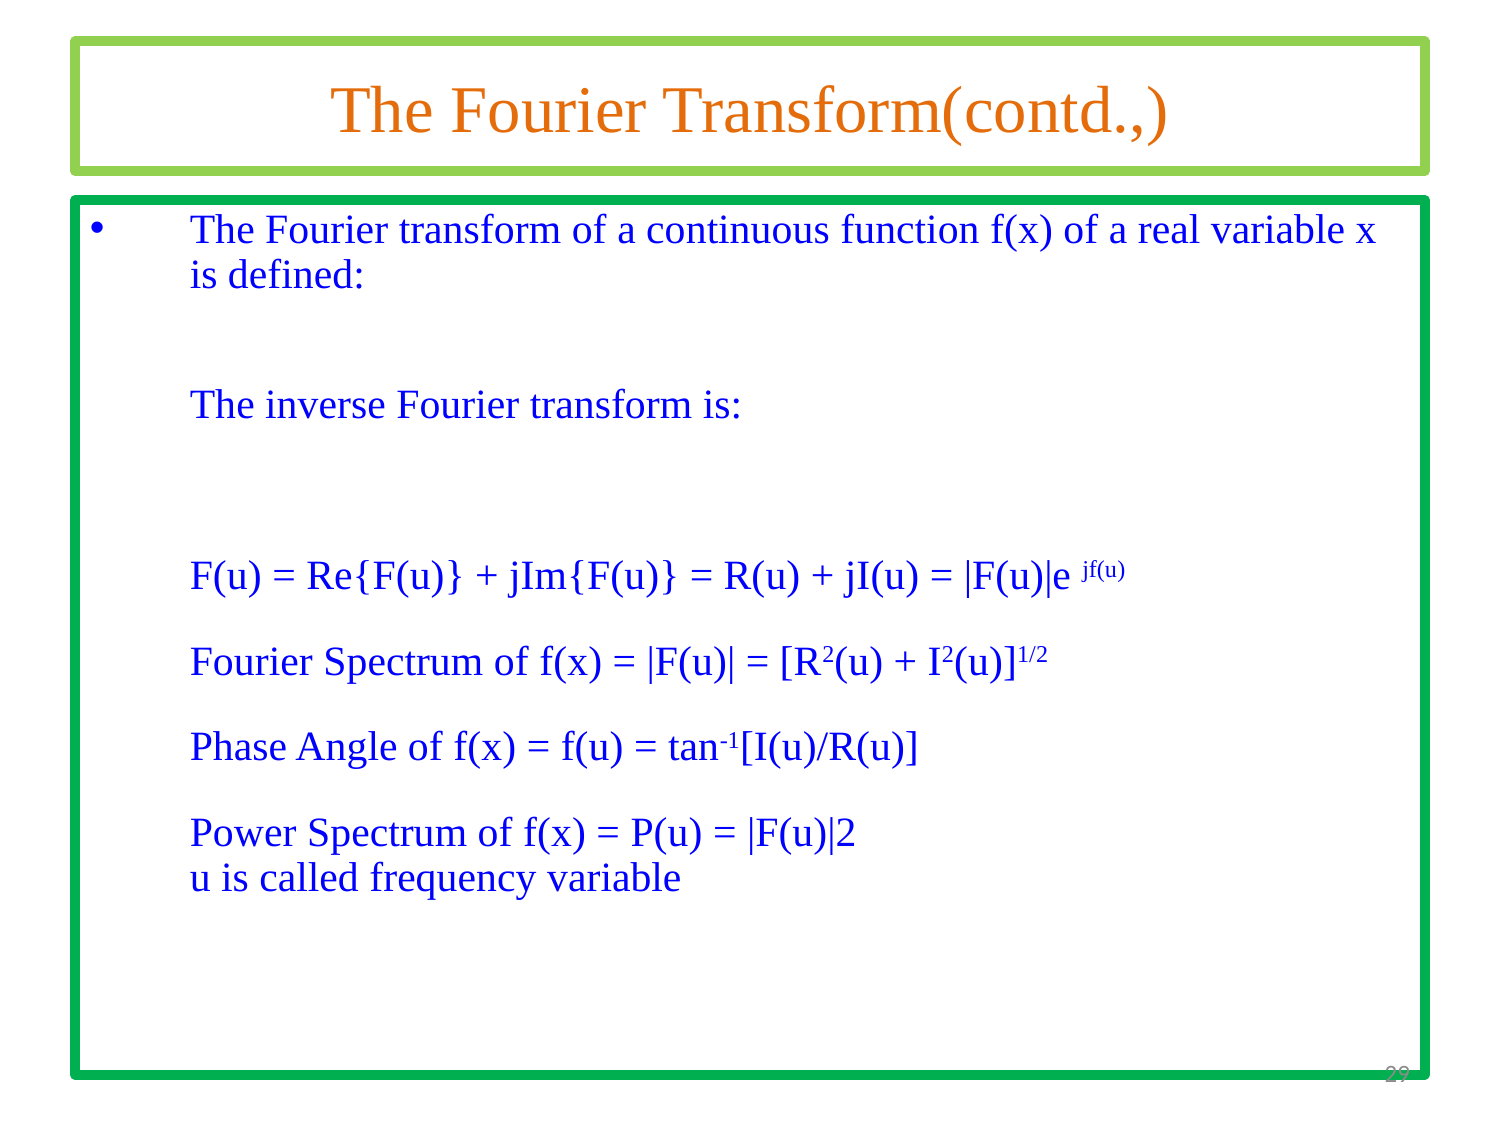

The Fourier Transform(contd.,)
The Fourier transform of a continuous function f(x) of a real variable x is defined:

	The inverse Fourier transform is:

	F(u) = Re{F(u)} + jIm{F(u)} = R(u) + jI(u) = |F(u)|e jf(u)

	Fourier Spectrum of f(x) = |F(u)| = [R2(u) + I2(u)]1/2

	Phase Angle of f(x) = f(u) = tan-1[I(u)/R(u)]

	Power Spectrum of f(x) = P(u) = |F(u)|2
	u is called frequency variable

29